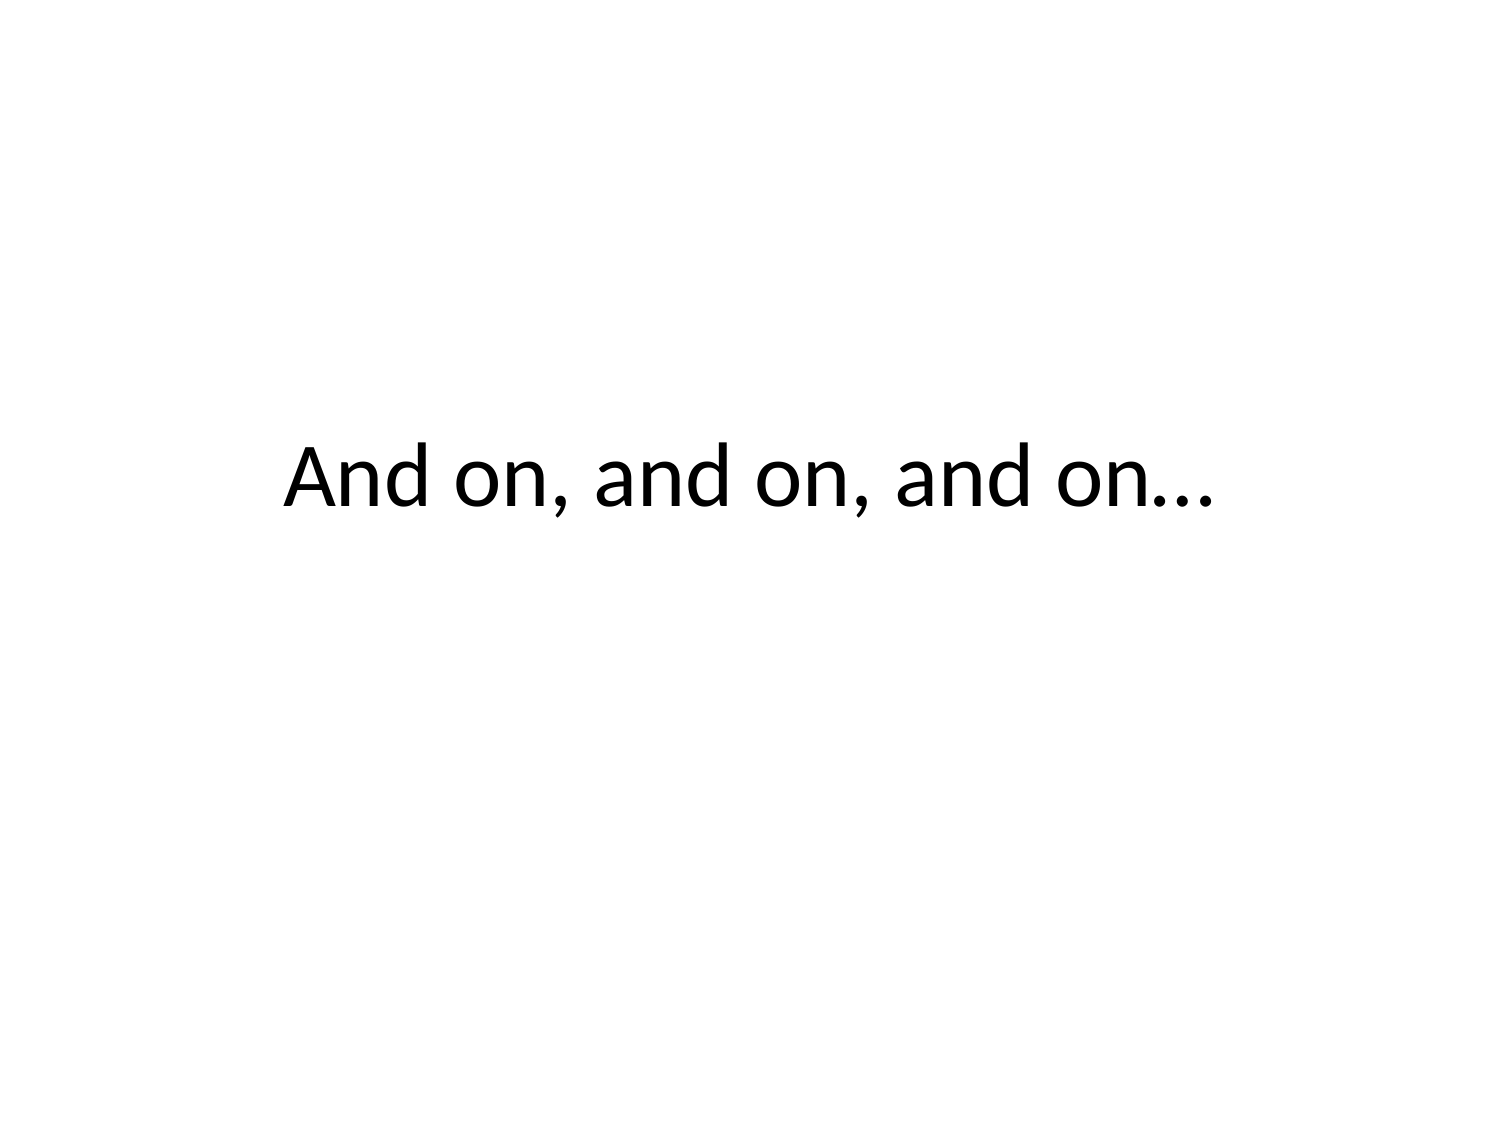

# And on, and on, and on…